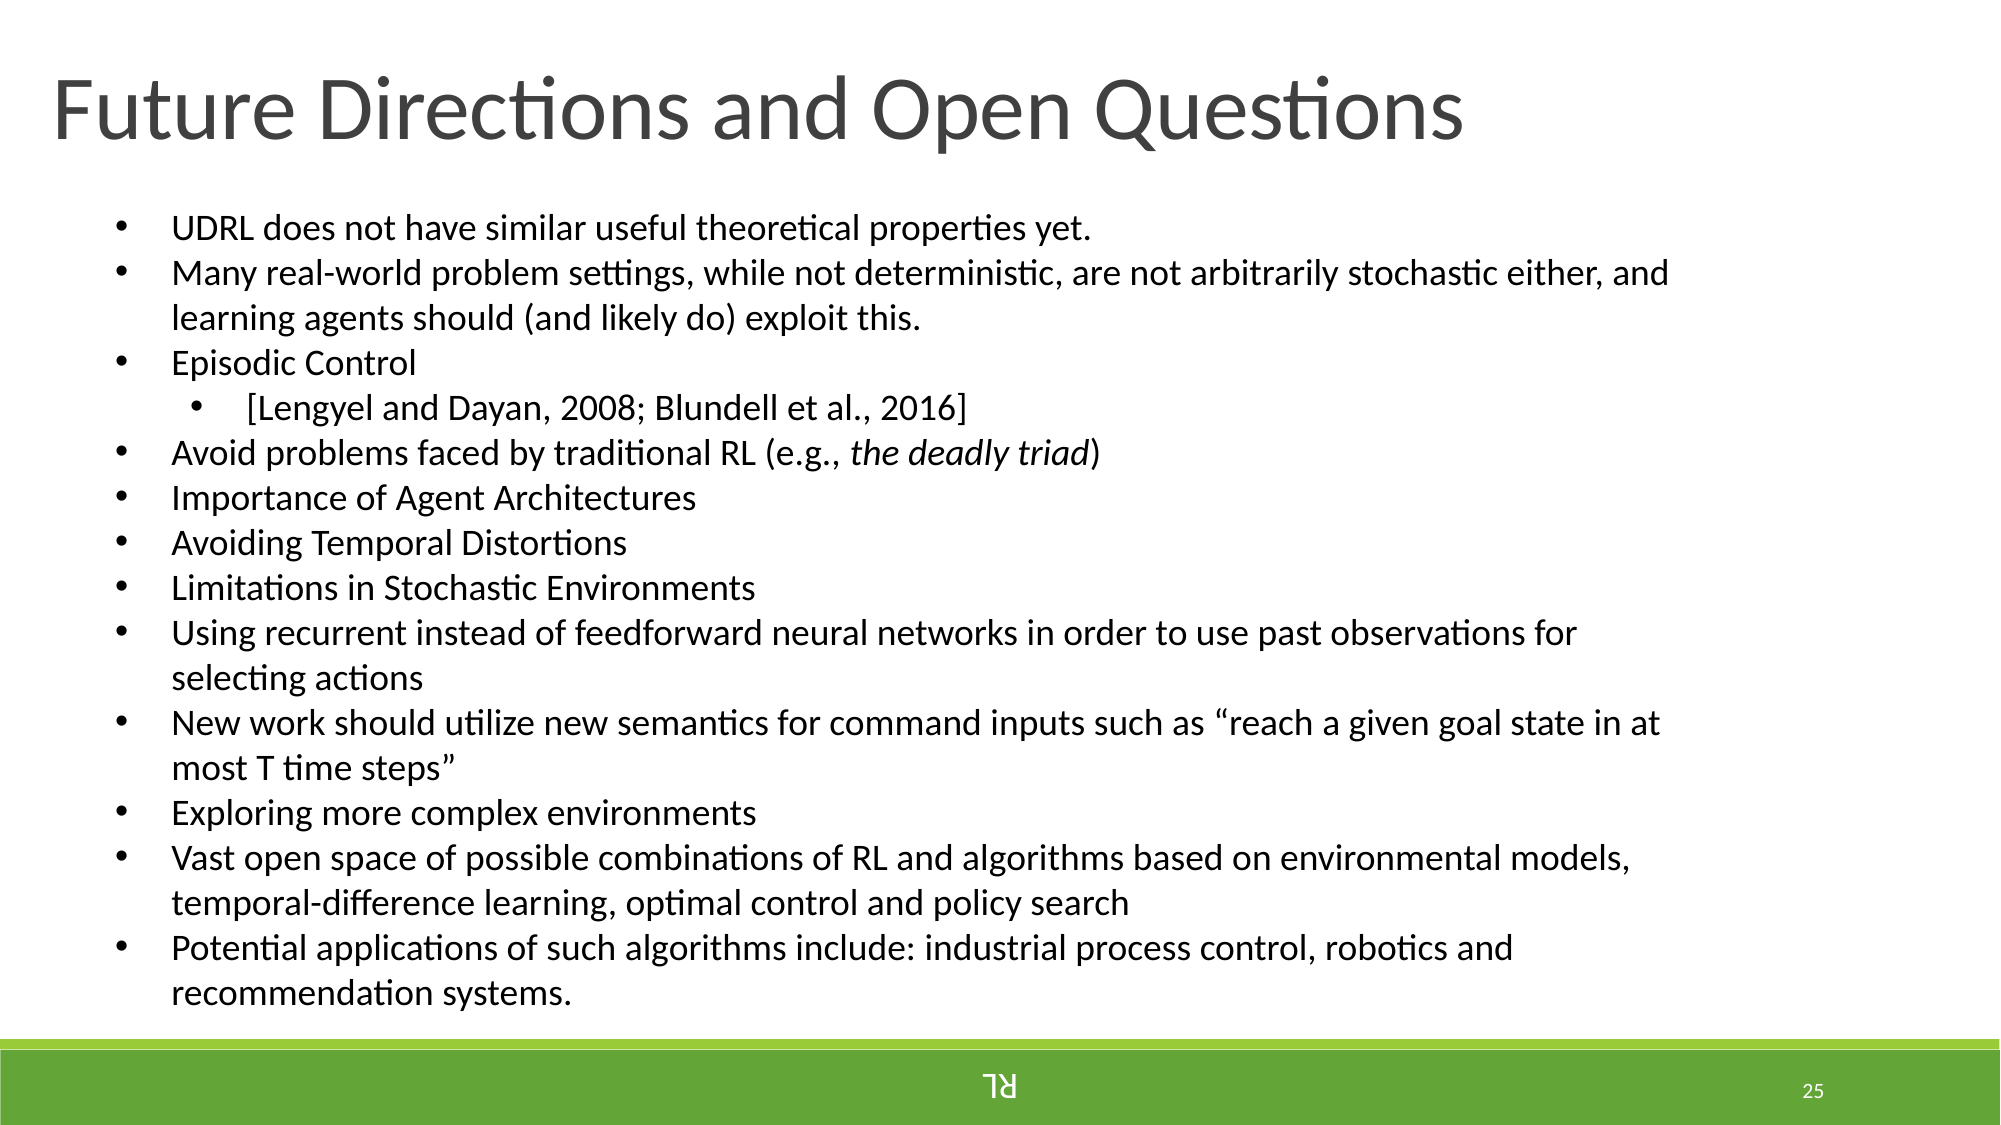

Future Directions and Open Questions
UDRL does not have similar useful theoretical properties yet.
Many real-world problem settings, while not deterministic, are not arbitrarily stochastic either, and learning agents should (and likely do) exploit this.
Episodic Control
[Lengyel and Dayan, 2008; Blundell et al., 2016]
Avoid problems faced by traditional RL (e.g., the deadly triad)
Importance of Agent Architectures
Avoiding Temporal Distortions
Limitations in Stochastic Environments
Using recurrent instead of feedforward neural networks in order to use past observations for selecting actions
New work should utilize new semantics for command inputs such as “reach a given goal state in at most T time steps”
Exploring more complex environments
Vast open space of possible combinations of RL and algorithms based on environmental models, temporal-difference learning, optimal control and policy search
Potential applications of such algorithms include: industrial process control, robotics and recommendation systems.

RL
25